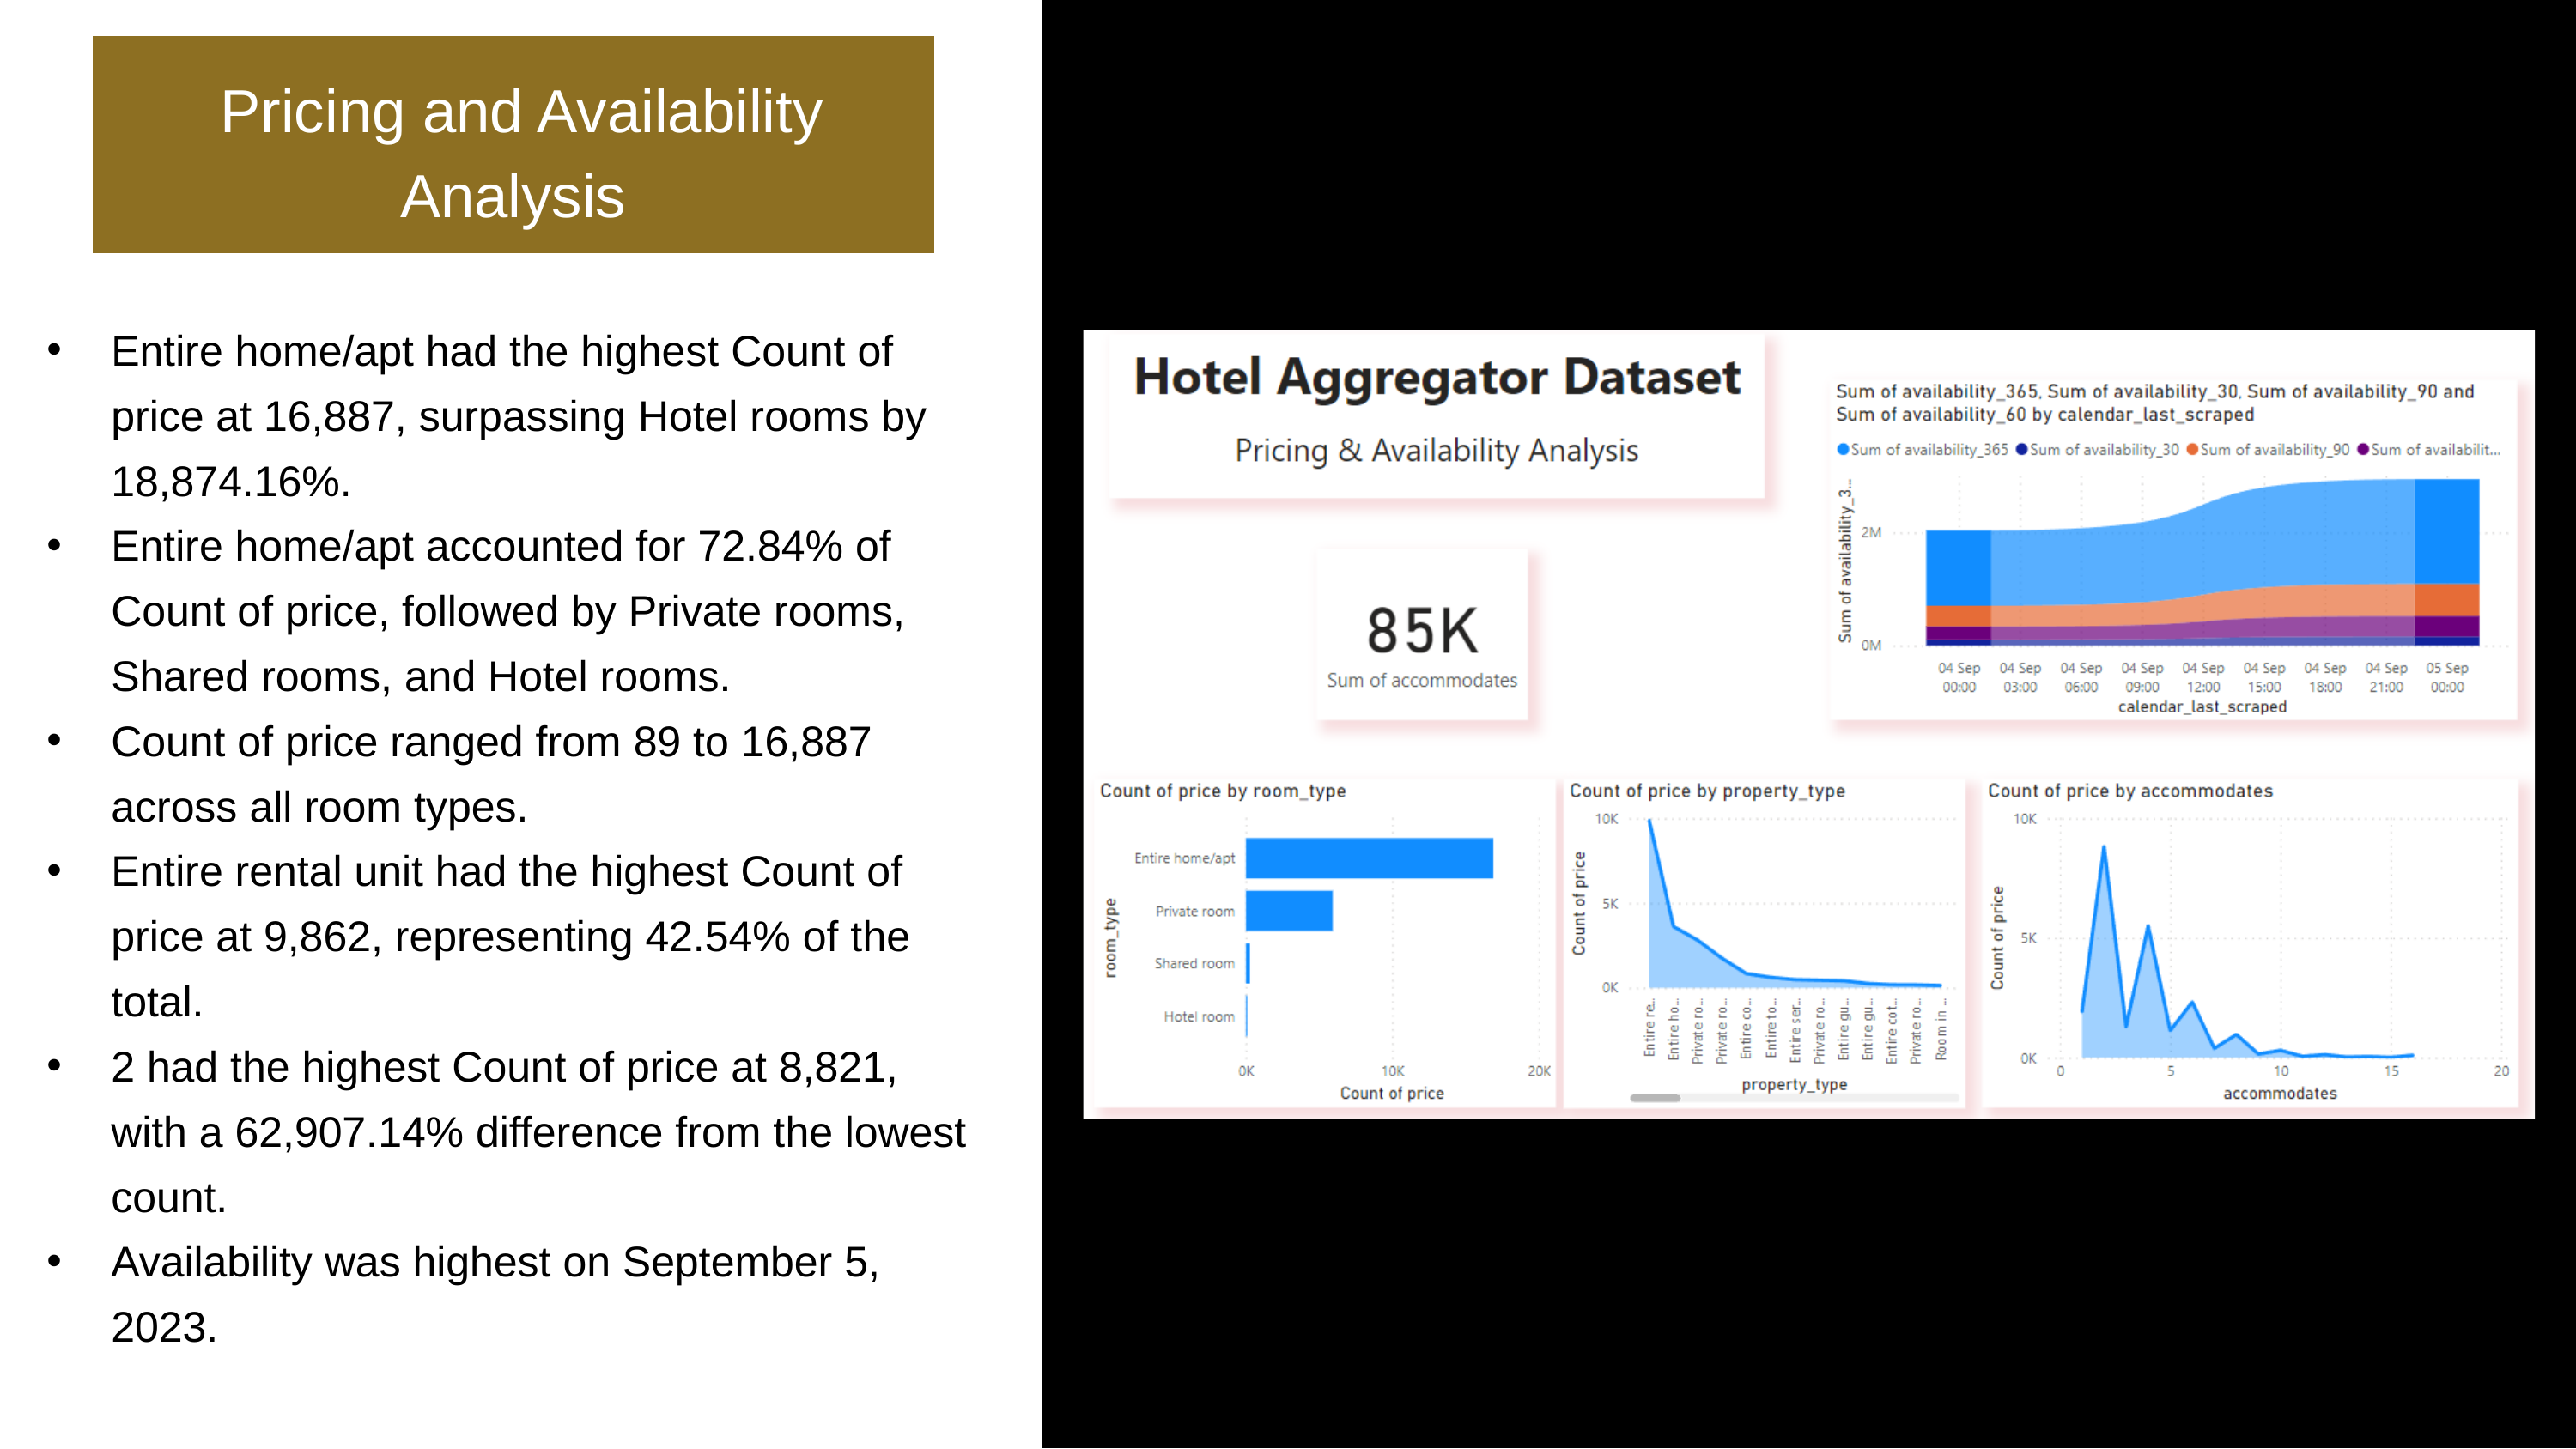

Pricing and Availability Analysis
Entire home/apt had the highest Count of price at 16,887, surpassing Hotel rooms by 18,874.16%.
Entire home/apt accounted for 72.84% of Count of price, followed by Private rooms, Shared rooms, and Hotel rooms.
Count of price ranged from 89 to 16,887 across all room types.
Entire rental unit had the highest Count of price at 9,862, representing 42.54% of the total.
2 had the highest Count of price at 8,821, with a 62,907.14% difference from the lowest count.
Availability was highest on September 5, 2023.